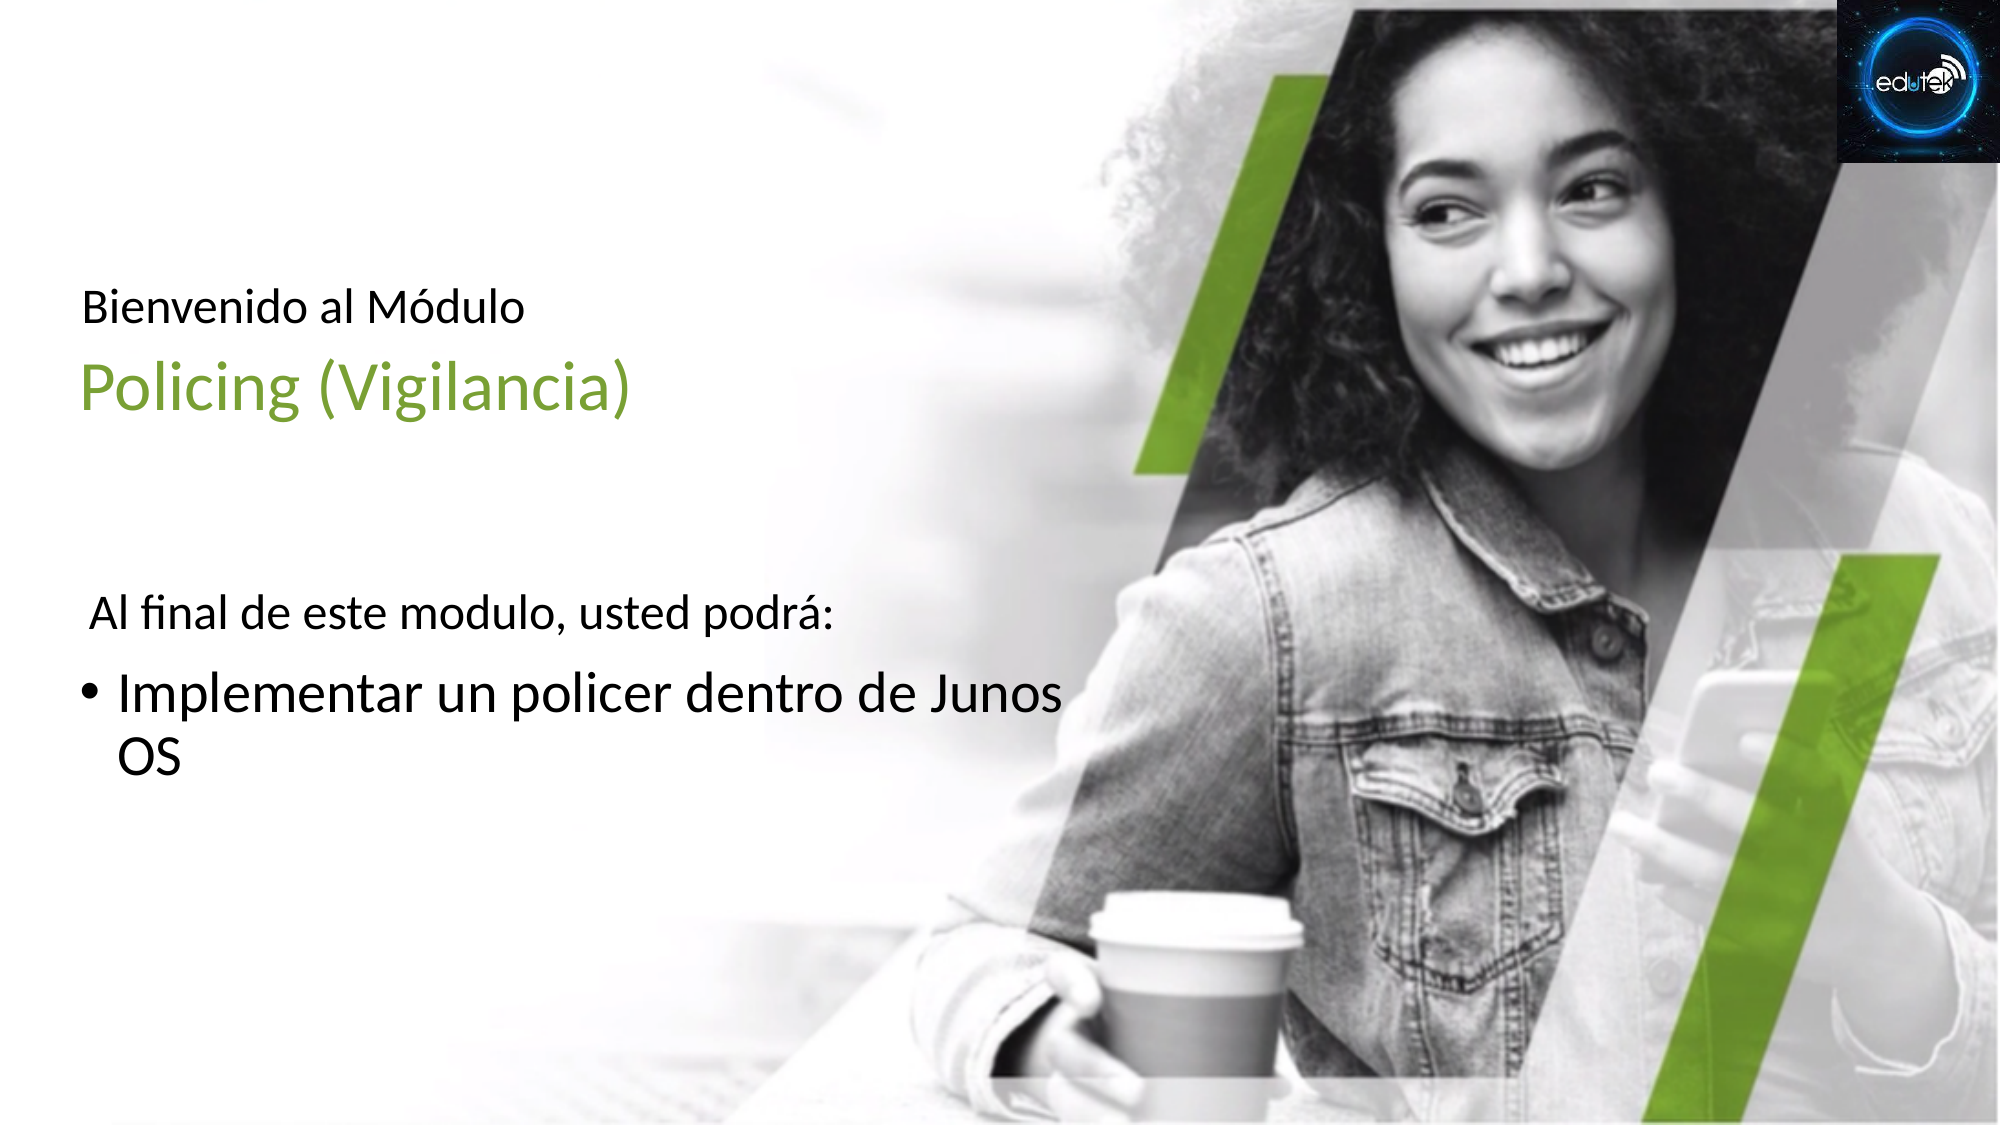

# Policing (Vigilancia)
Implementar un policer dentro de Junos OS